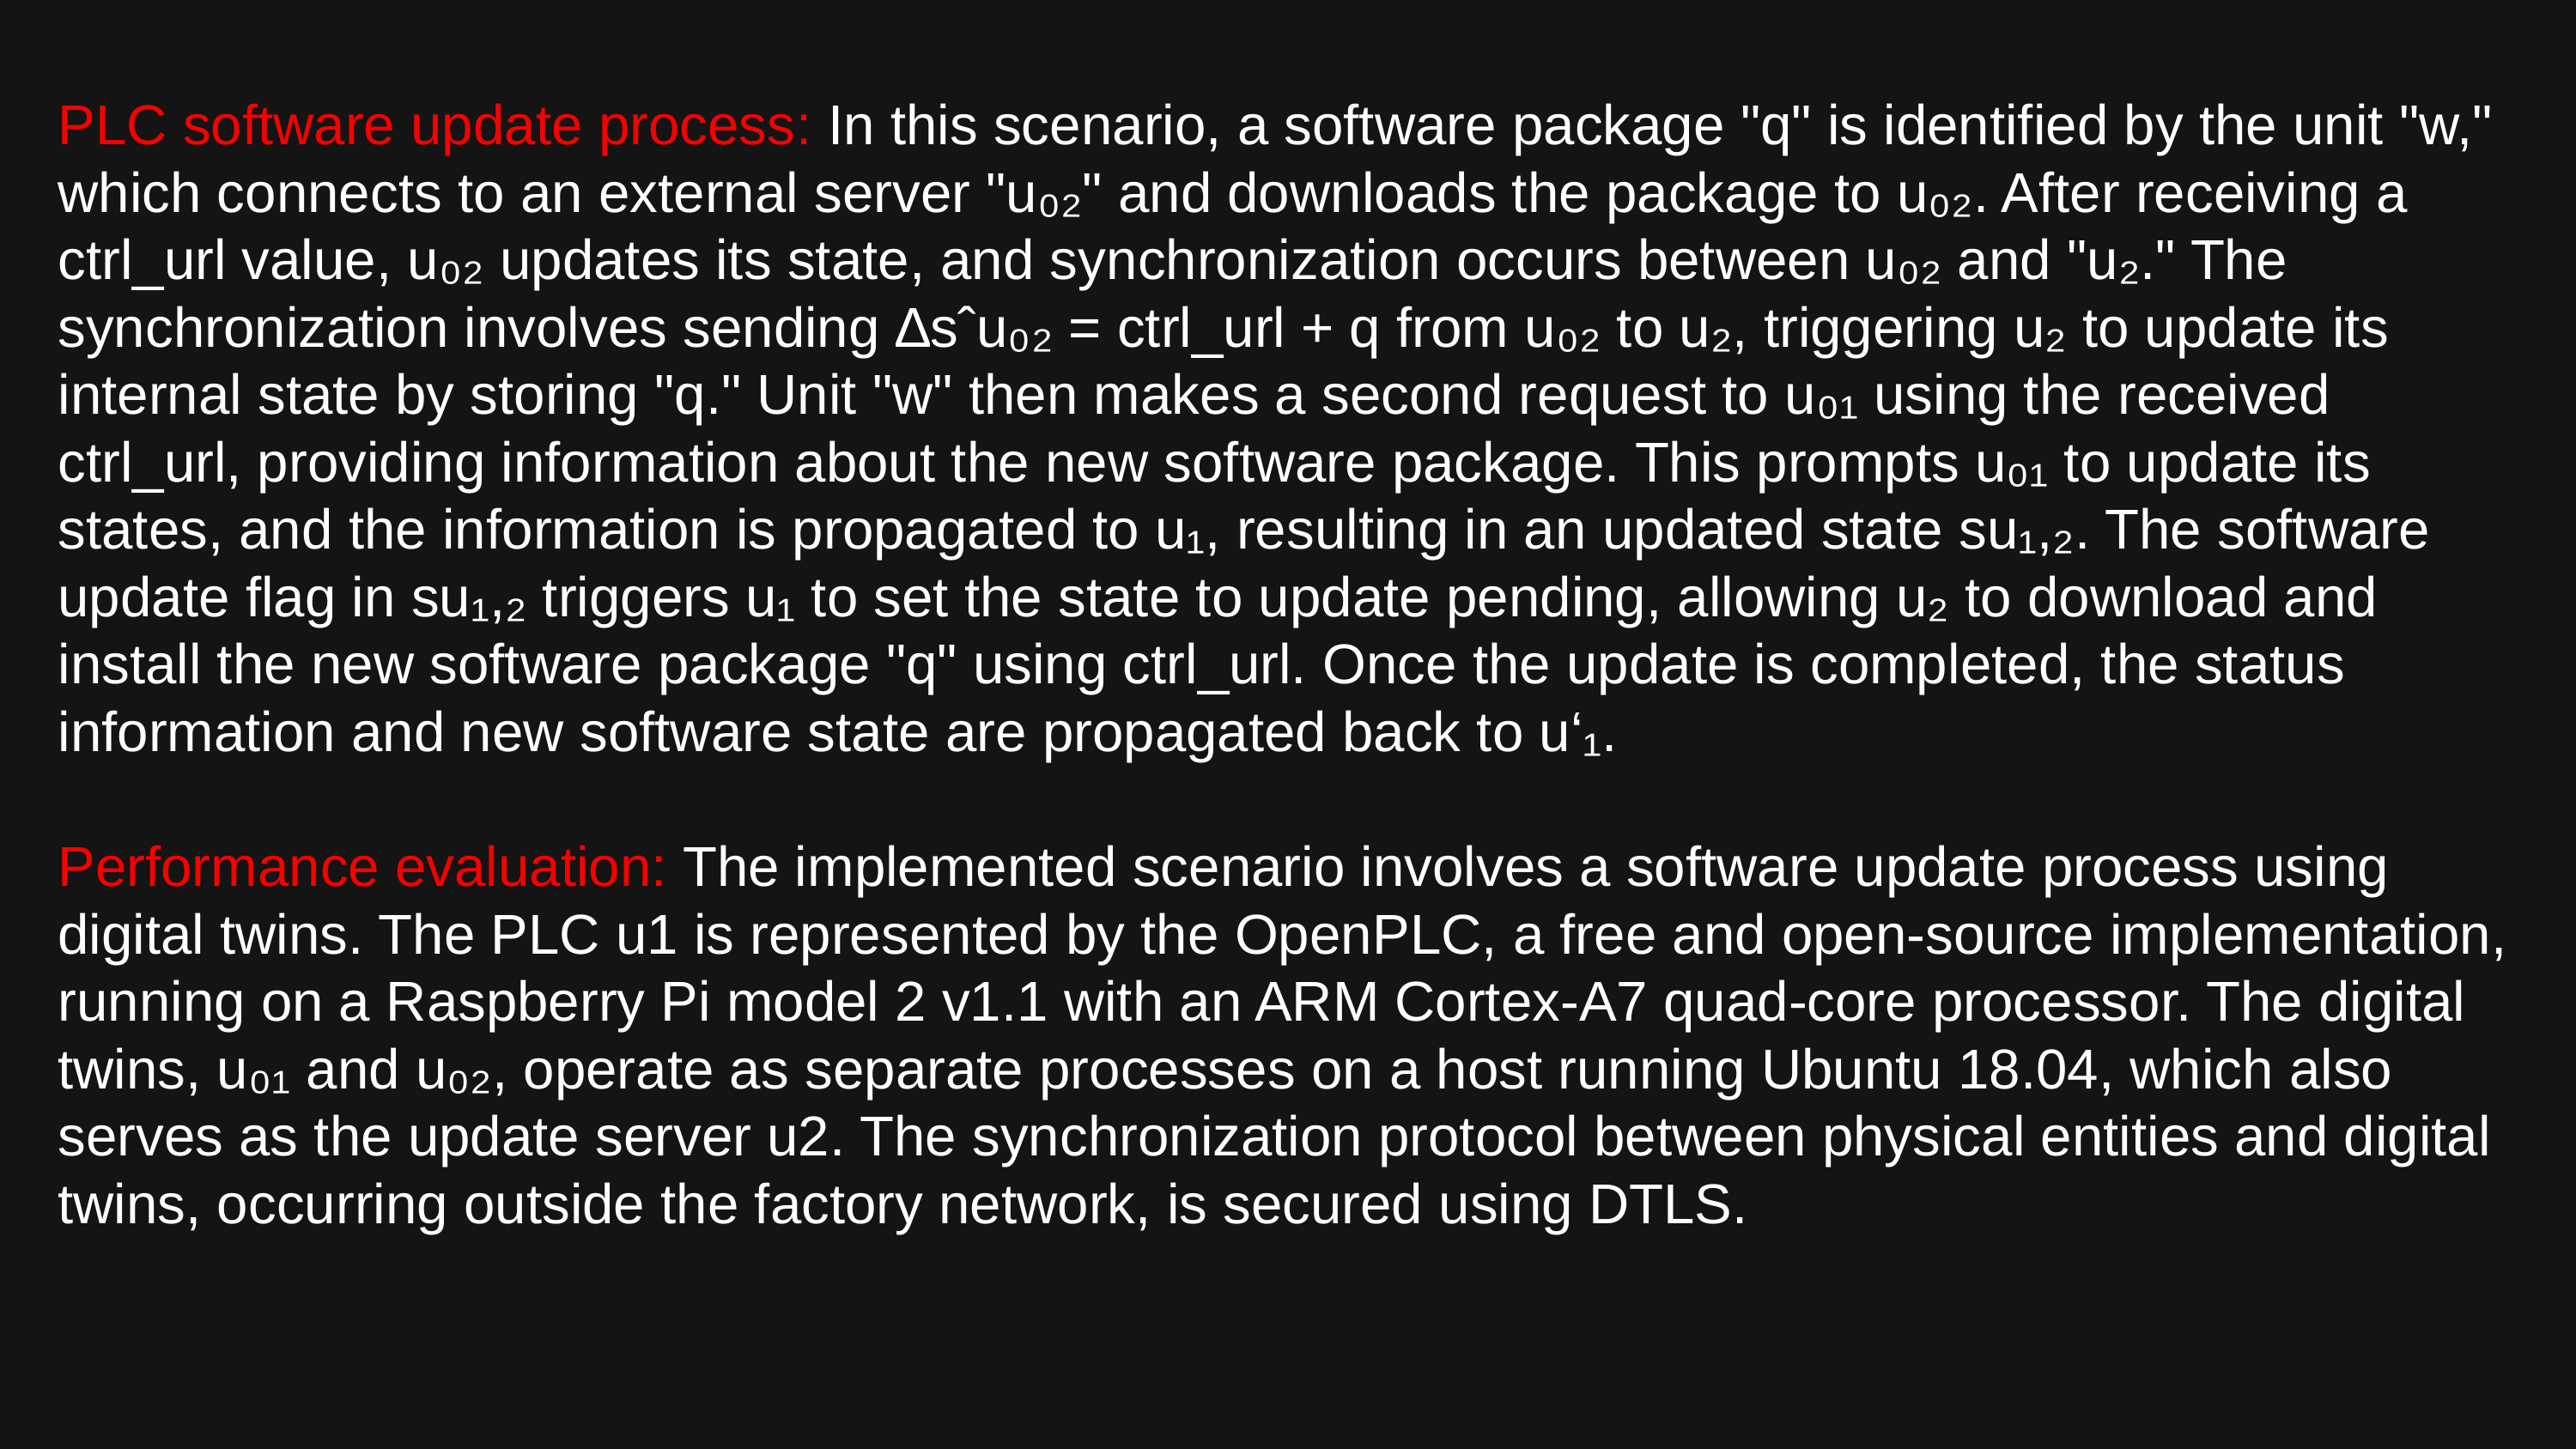

PLC software update process: In this scenario, a software package "q" is identified by the unit "w," which connects to an external server "u₀₂" and downloads the package to u₀₂. After receiving a ctrl_url value, u₀₂ updates its state, and synchronization occurs between u₀₂ and "u₂." The synchronization involves sending ∆sˆu₀₂ = ctrl_url + q from u₀₂ to u₂, triggering u₂ to update its internal state by storing "q." Unit "w" then makes a second request to u₀₁ using the received ctrl_url, providing information about the new software package. This prompts u₀₁ to update its states, and the information is propagated to u₁, resulting in an updated state su₁,₂. The software update flag in su₁,₂ triggers u₁ to set the state to update pending, allowing u₂ to download and install the new software package "q" using ctrl_url. Once the update is completed, the status information and new software state are propagated back to u‘₁.

Performance evaluation: The implemented scenario involves a software update process using digital twins. The PLC u1 is represented by the OpenPLC, a free and open-source implementation, running on a Raspberry Pi model 2 v1.1 with an ARM Cortex-A7 quad-core processor. The digital twins, u₀₁ and u₀₂, operate as separate processes on a host running Ubuntu 18.04, which also serves as the update server u2. The synchronization protocol between physical entities and digital twins, occurring outside the factory network, is secured using DTLS.